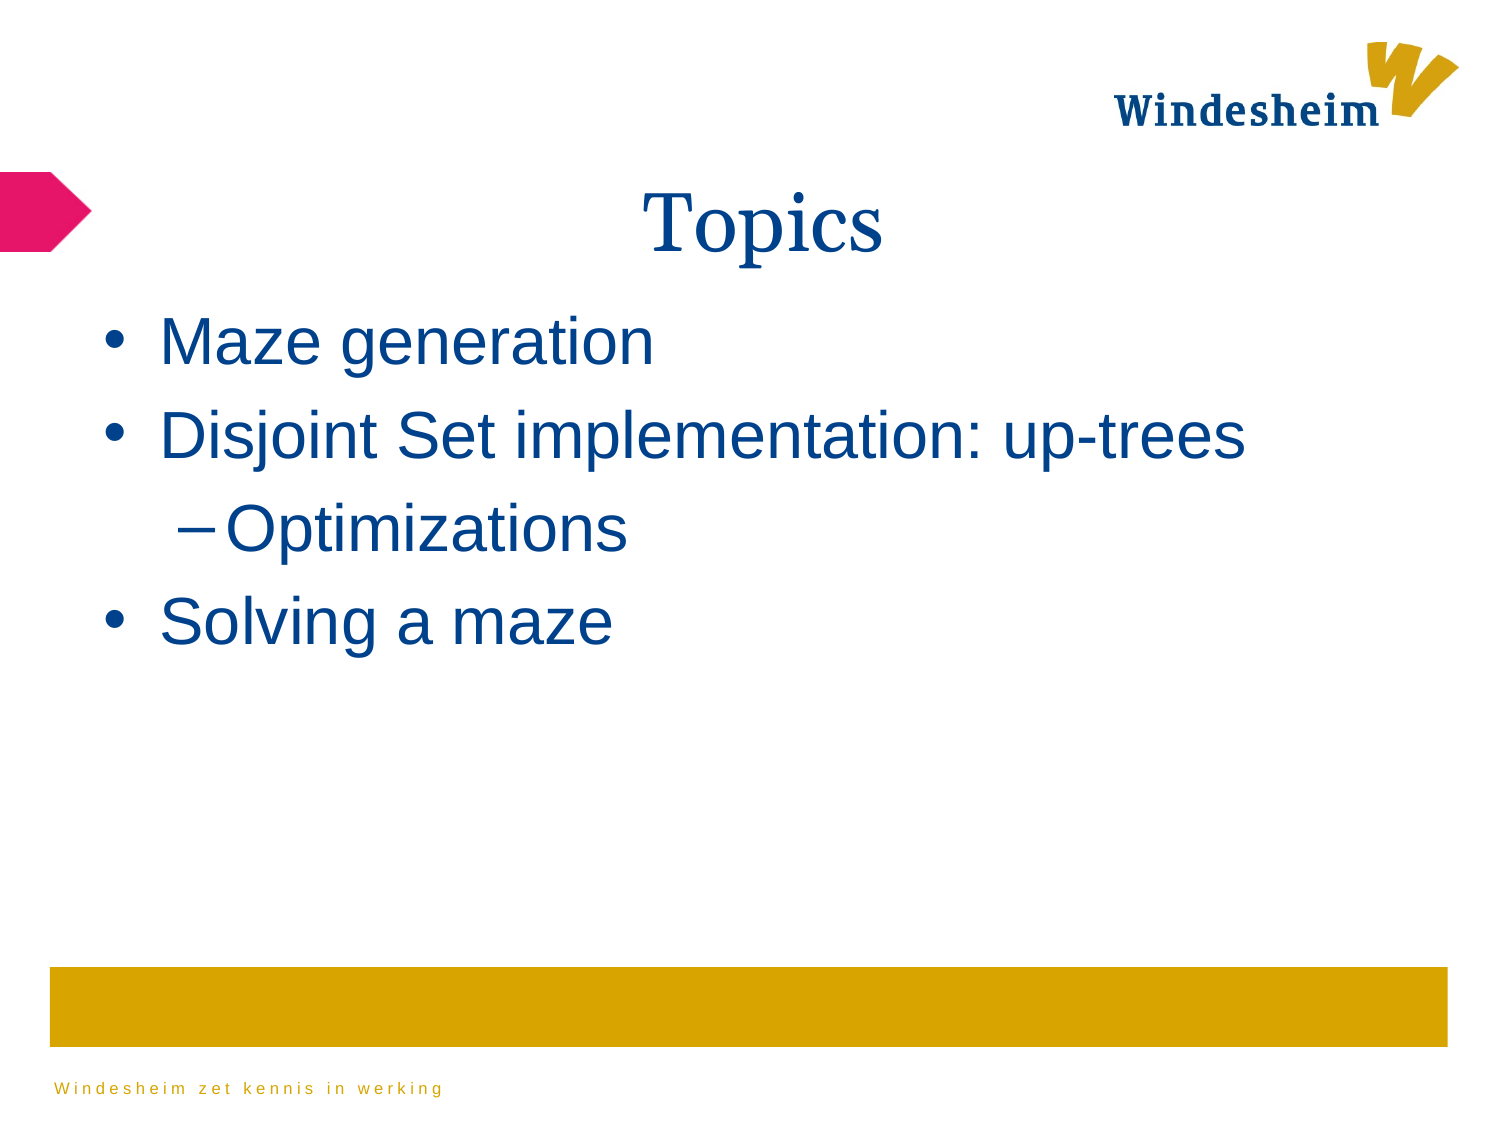

# Topics
Maze generation
Disjoint Set implementation: up-trees
Optimizations
Solving a maze